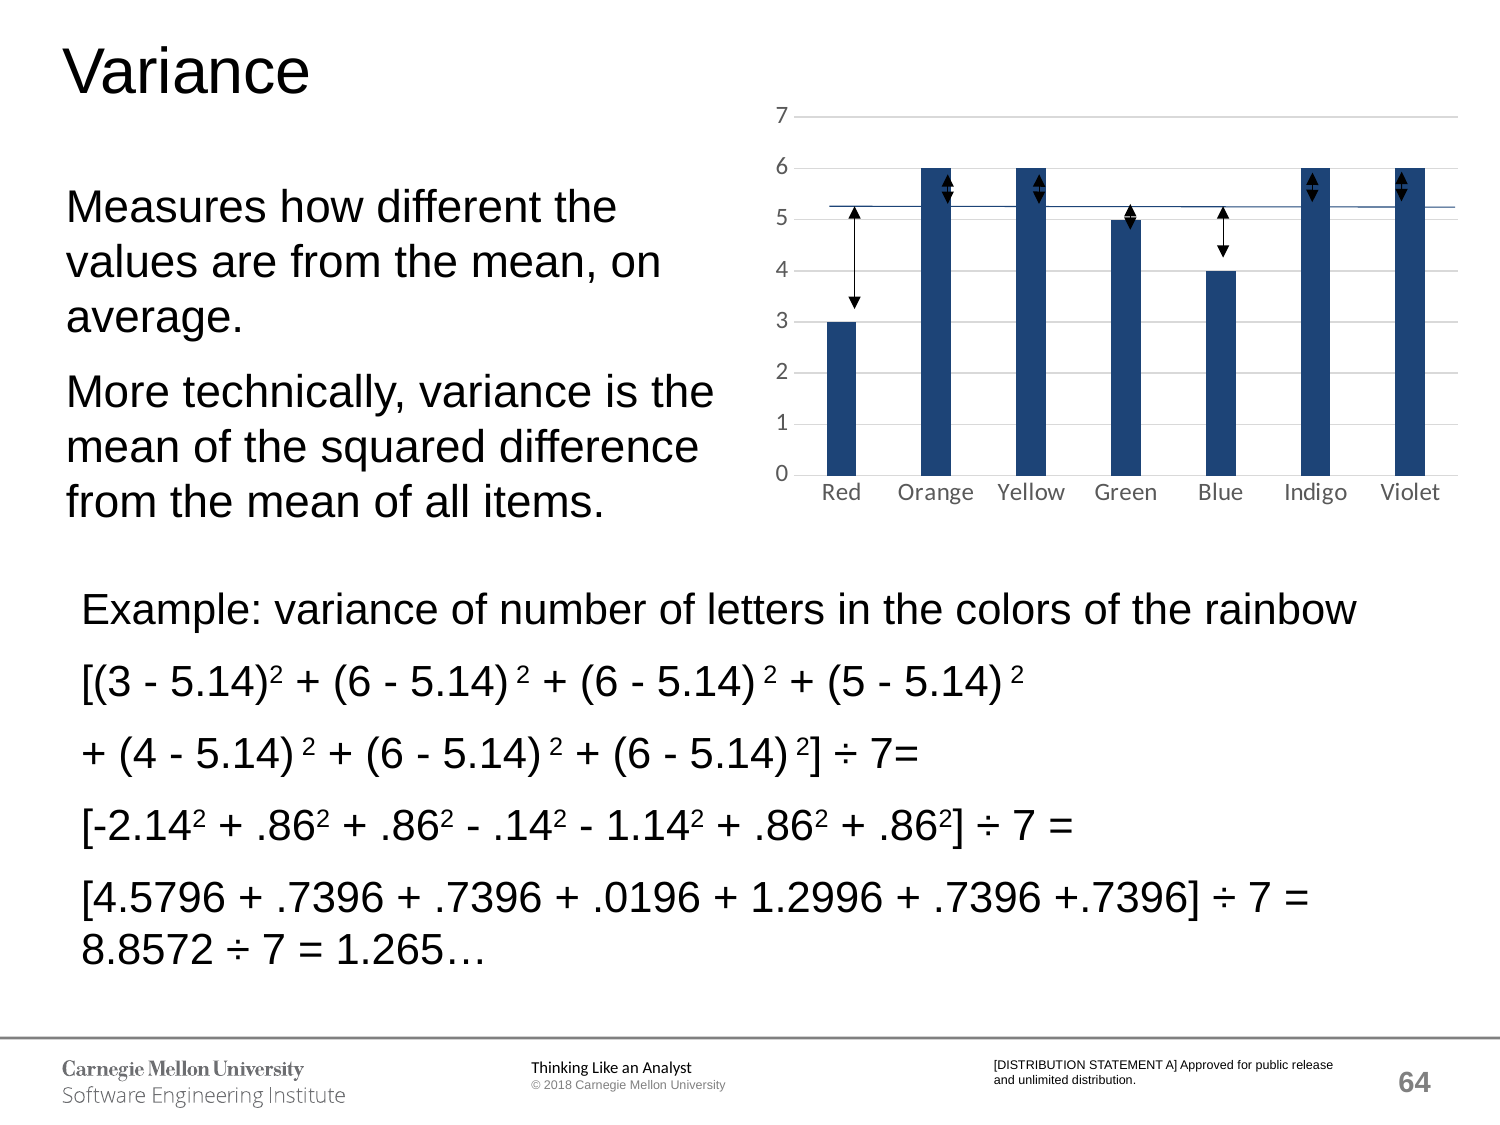

# Variance

### Chart

| Category | Series 1 |
|---|---|
| Red | 3.0 |
| Orange | 6.0 |
| Yellow | 6.0 |
| Green | 5.0 |
| Blue | 4.0 |
| Indigo | 6.0 |
| Violet | 6.0 |
Measures how different the values are from the mean, on average.
More technically, variance is the mean of the squared difference from the mean of all items.

Example: variance of number of letters in the colors of the rainbow
[(3 - 5.14)2 + (6 - 5.14) 2 + (6 - 5.14) 2 + (5 - 5.14) 2
+ (4 - 5.14) 2 + (6 - 5.14) 2 + (6 - 5.14) 2] ÷ 7=
[-2.142 + .862 + .862 - .142 - 1.142 + .862 + .862] ÷ 7 =
[4.5796 + .7396 + .7396 + .0196 + 1.2996 + .7396 +.7396] ÷ 7 = 8.8572 ÷ 7 = 1.265…